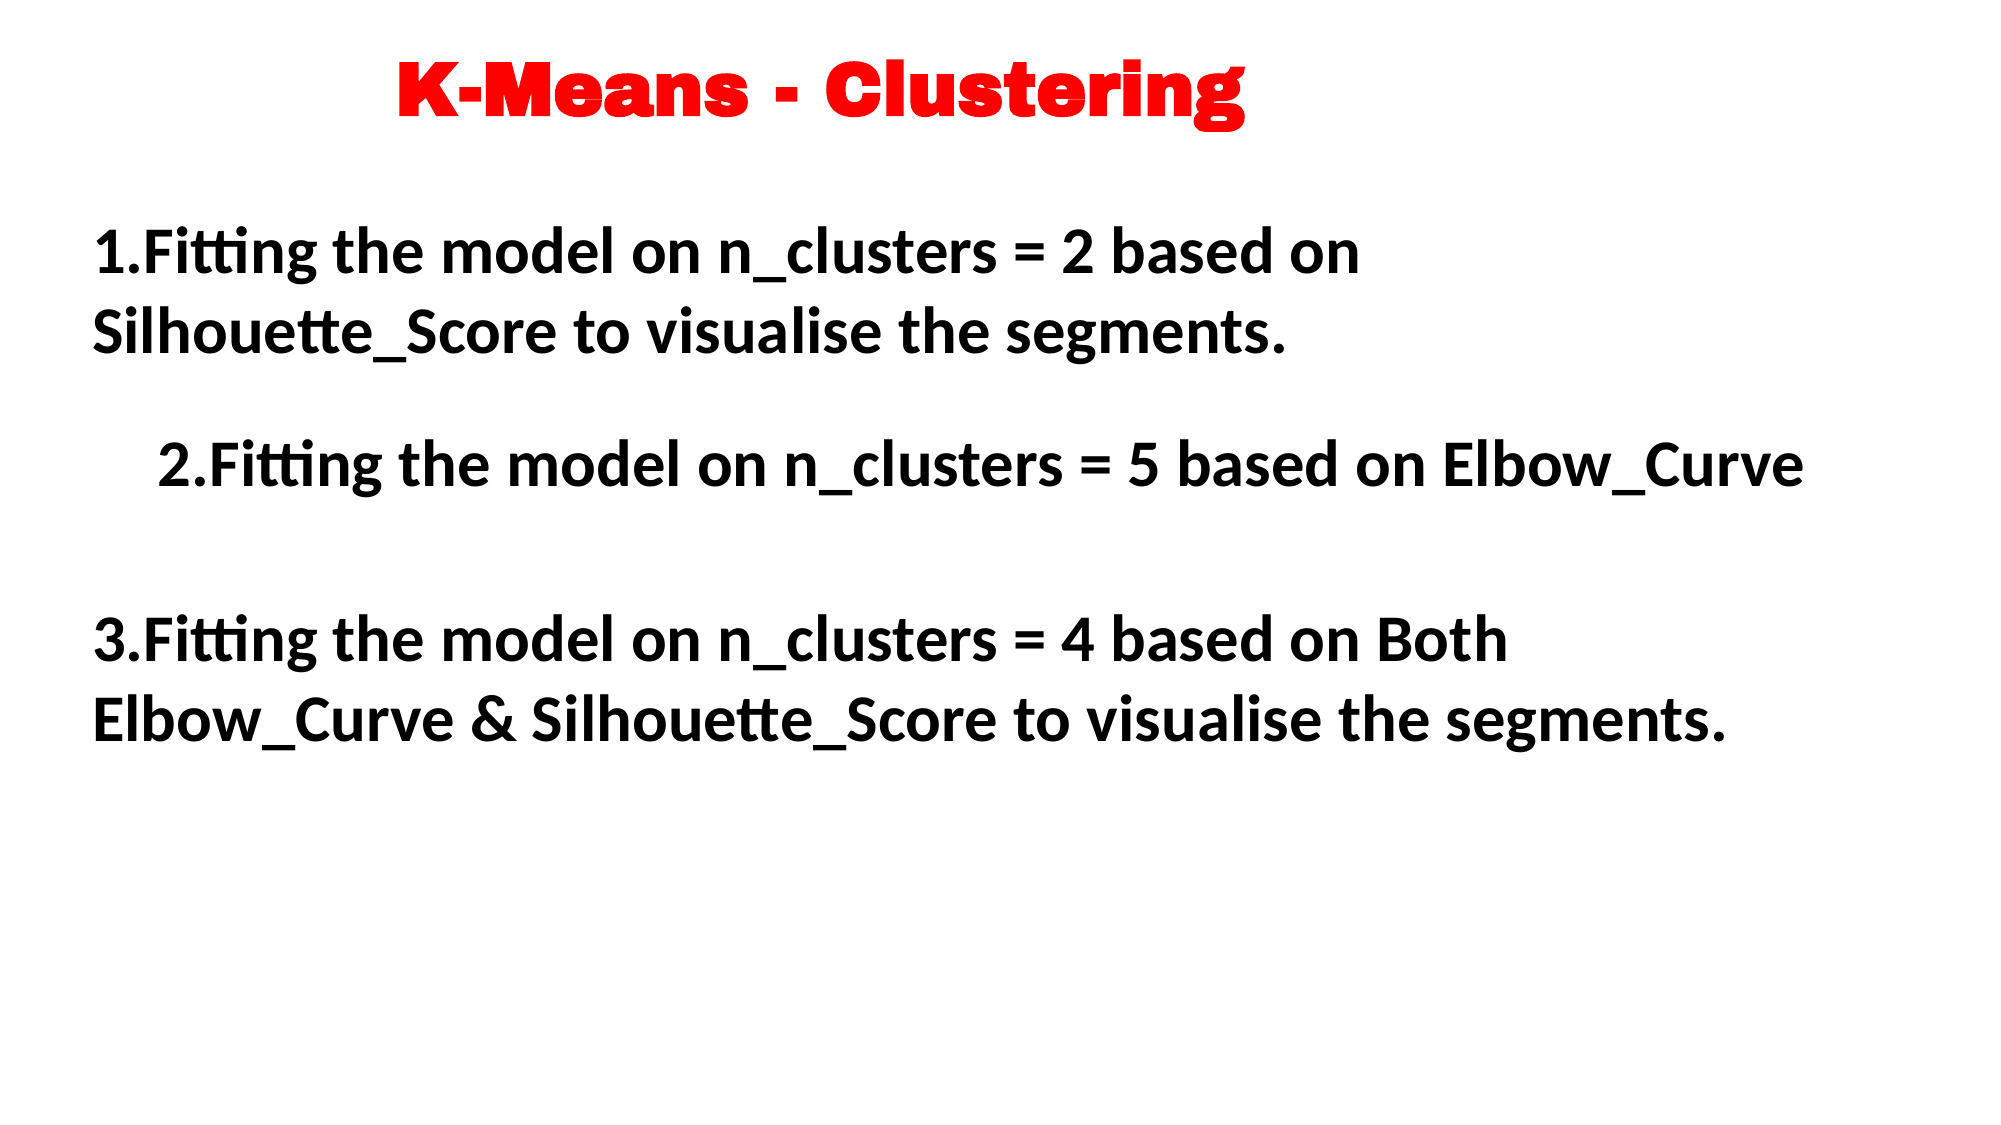

# K-Means - Clustering
1.Fitting the model on n_clusters = 2 based on Silhouette_Score to visualise the segments.
2.Fitting the model on n_clusters = 5 based on Elbow_Curve
3.Fitting the model on n_clusters = 4 based on Both Elbow_Curve & Silhouette_Score to visualise the segments.